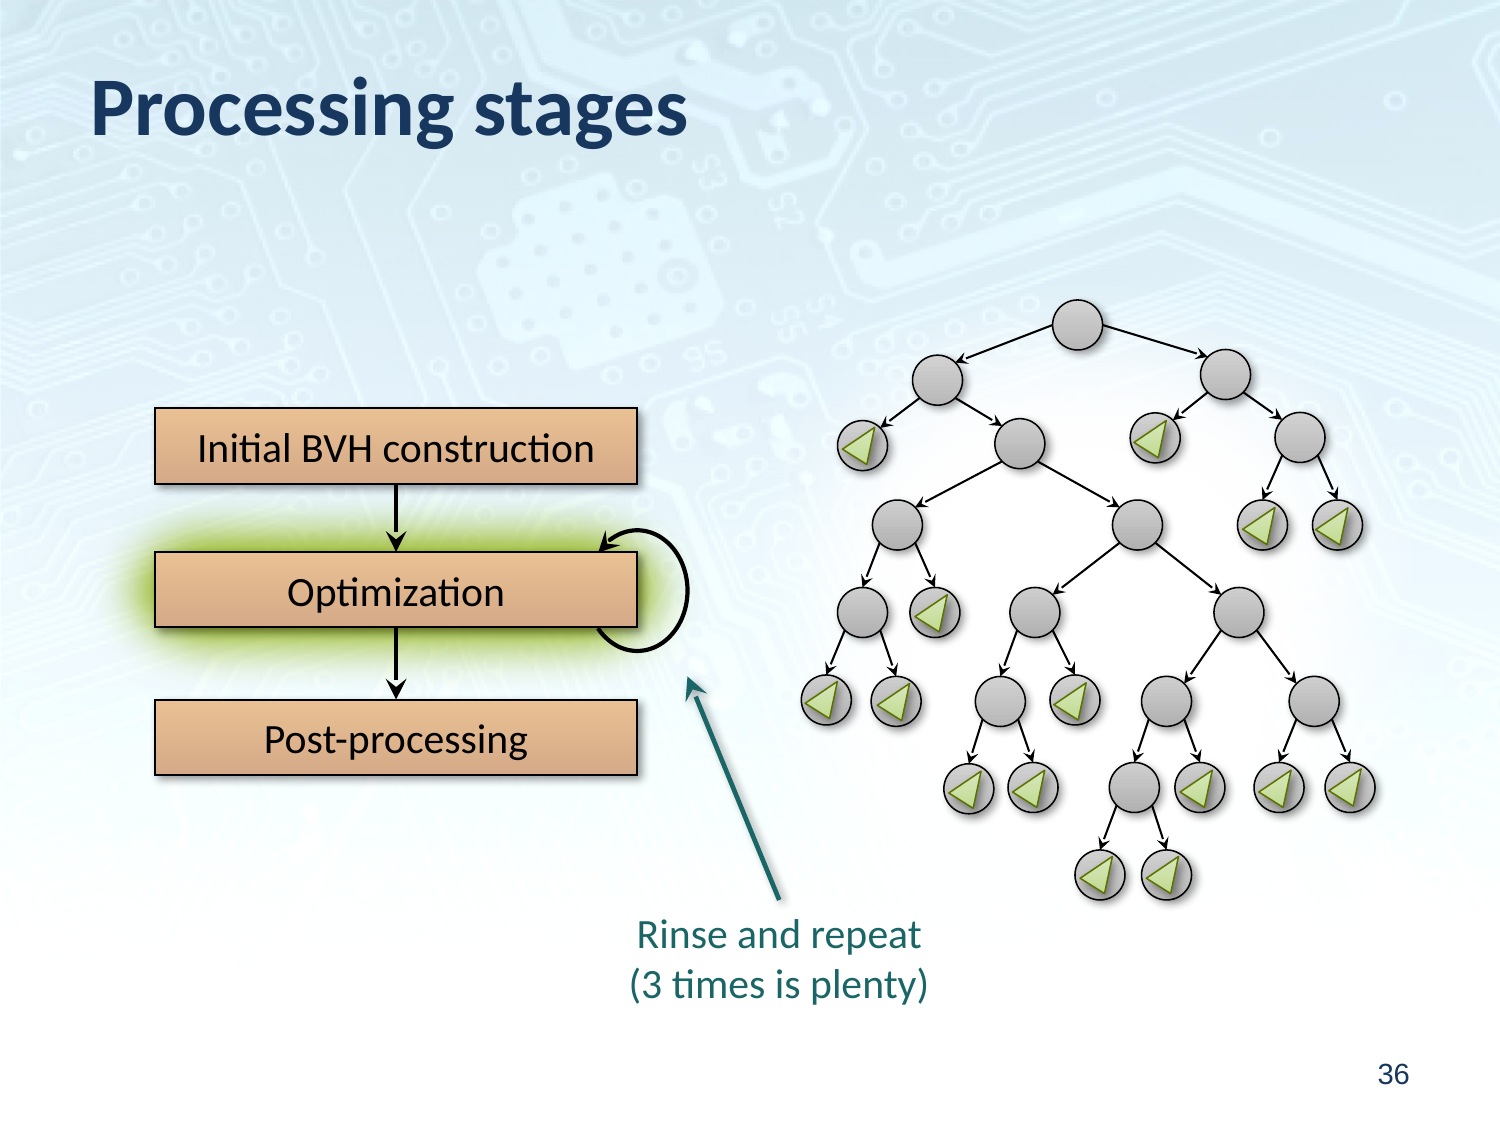

# Processing stages

Initial BVH construction

Optimization

Post-processing

Rinse and repeat
(3 times is plenty)
36